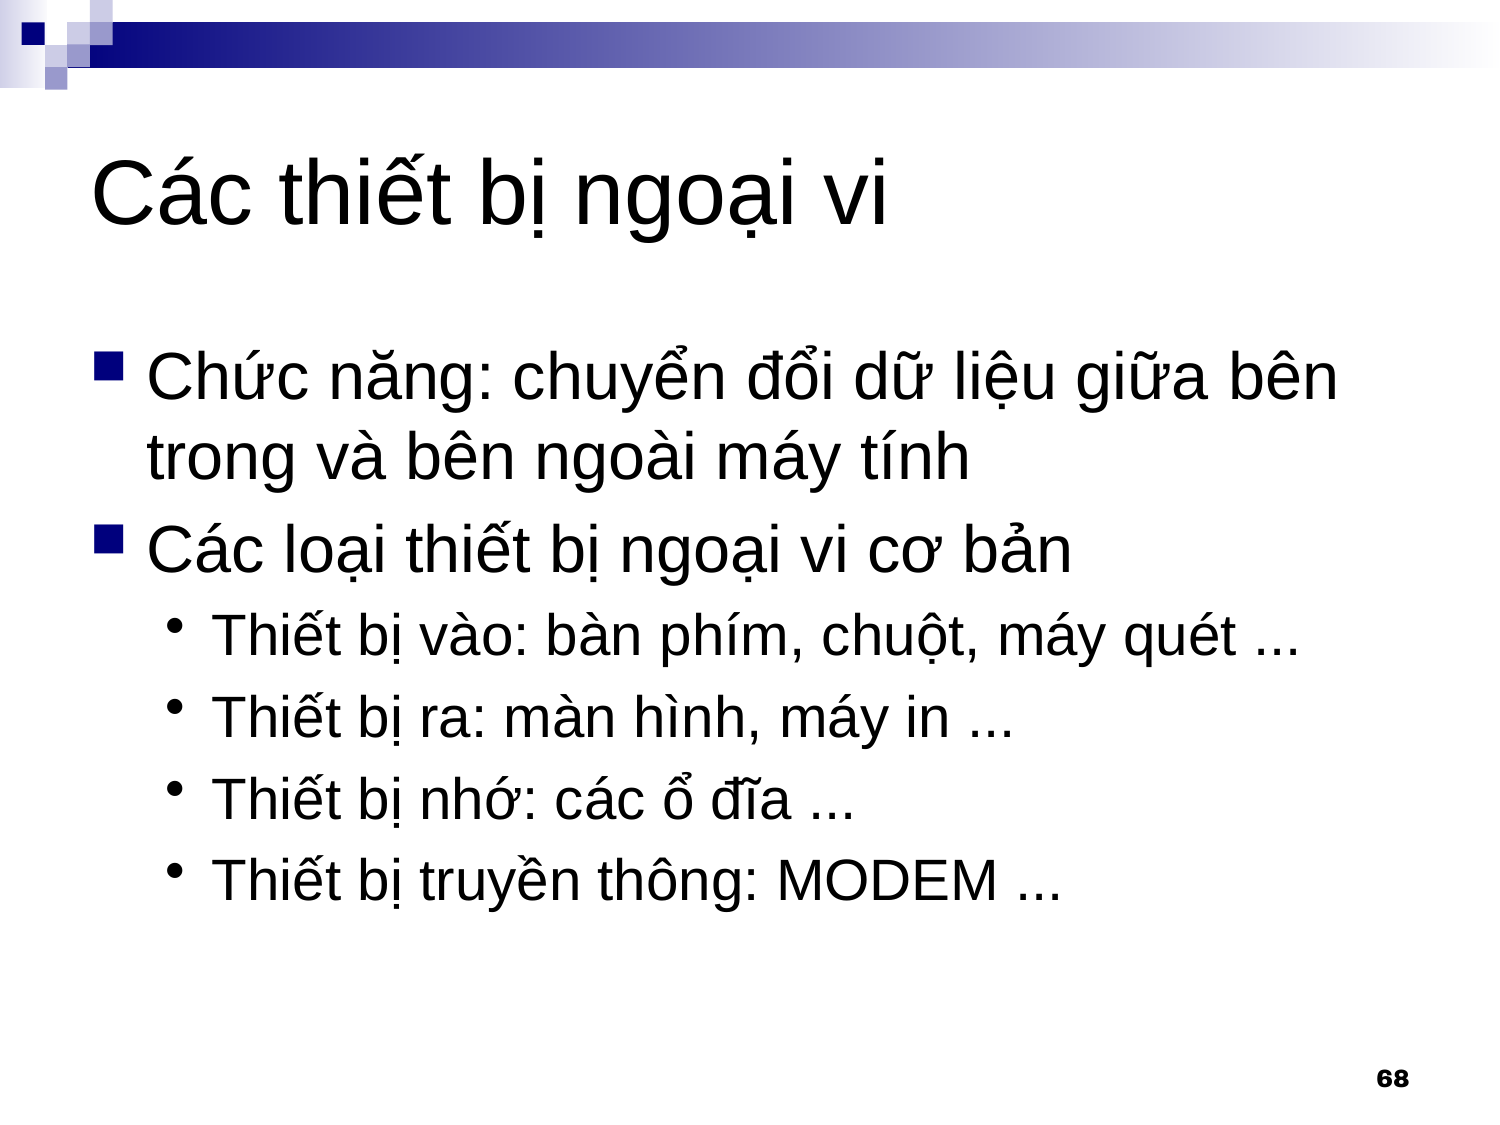

# Các thiết bị ngoại vi
Chức năng: chuyển đổi dữ liệu giữa bên trong và bên ngoài máy tính
Các loại thiết bị ngoại vi cơ bản
Thiết bị vào: bàn phím, chuột, máy quét ...
Thiết bị ra: màn hình, máy in ...
Thiết bị nhớ: các ổ đĩa ...
Thiết bị truyền thông: MODEM ...
68